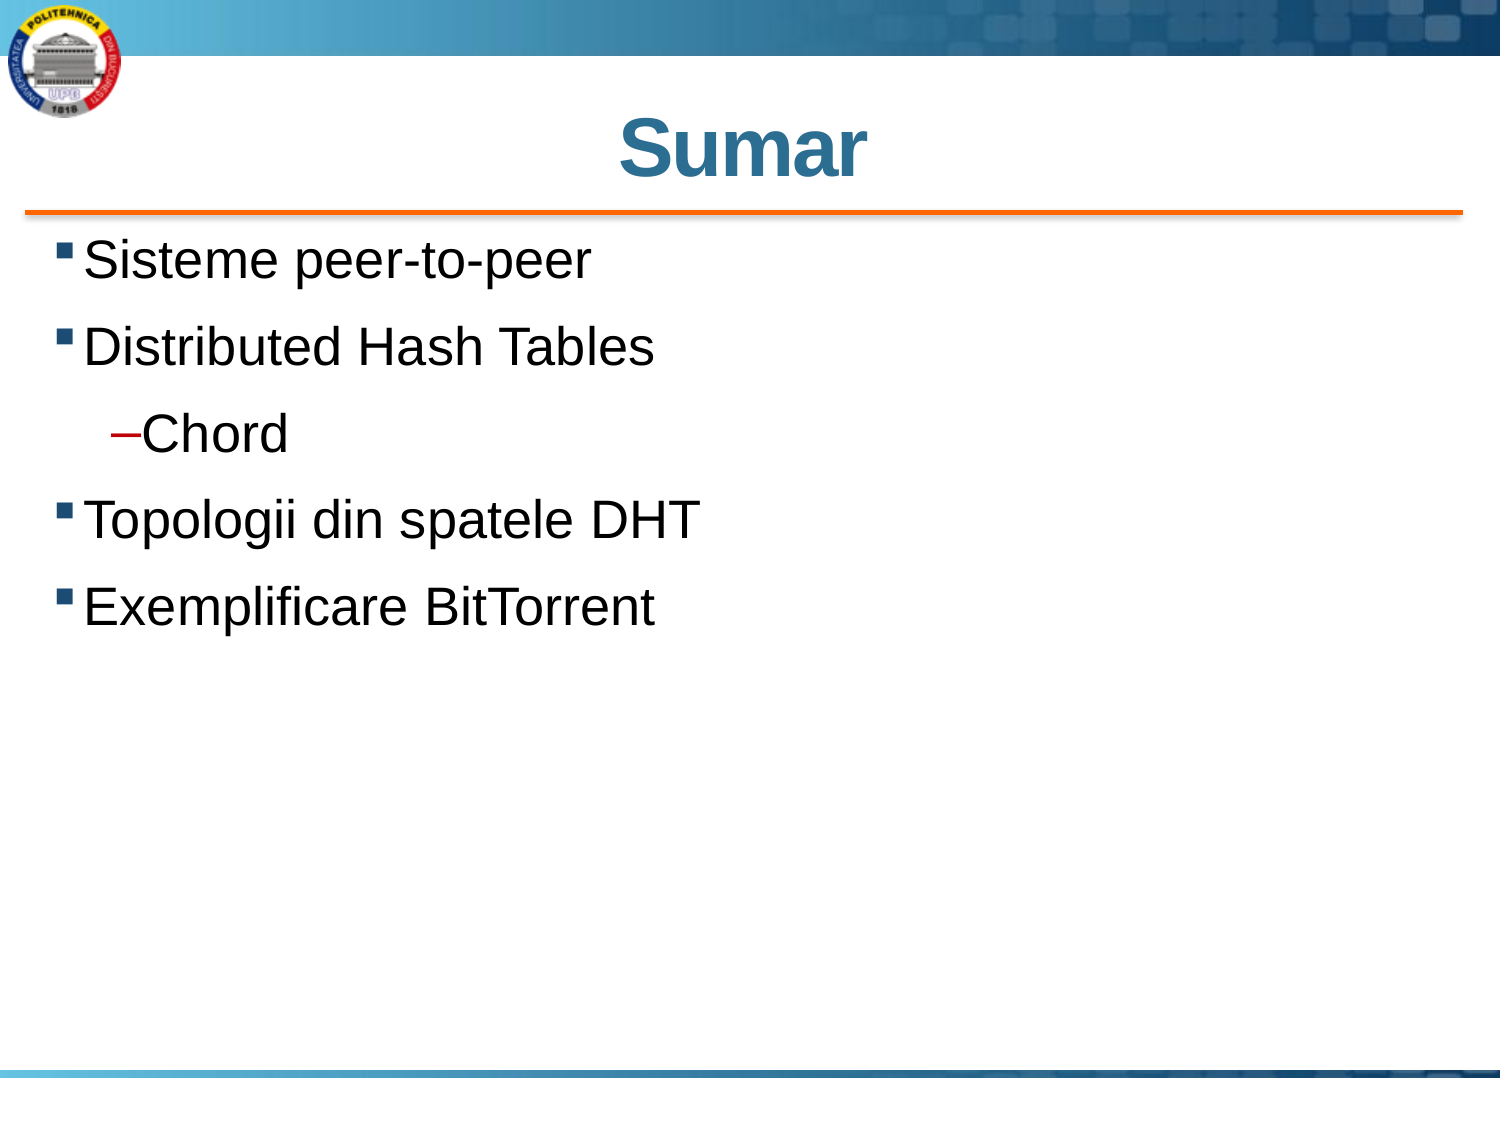

# Sumar
Sisteme peer-to-peer
Distributed Hash Tables
Chord
Topologii din spatele DHT
Exemplificare BitTorrent